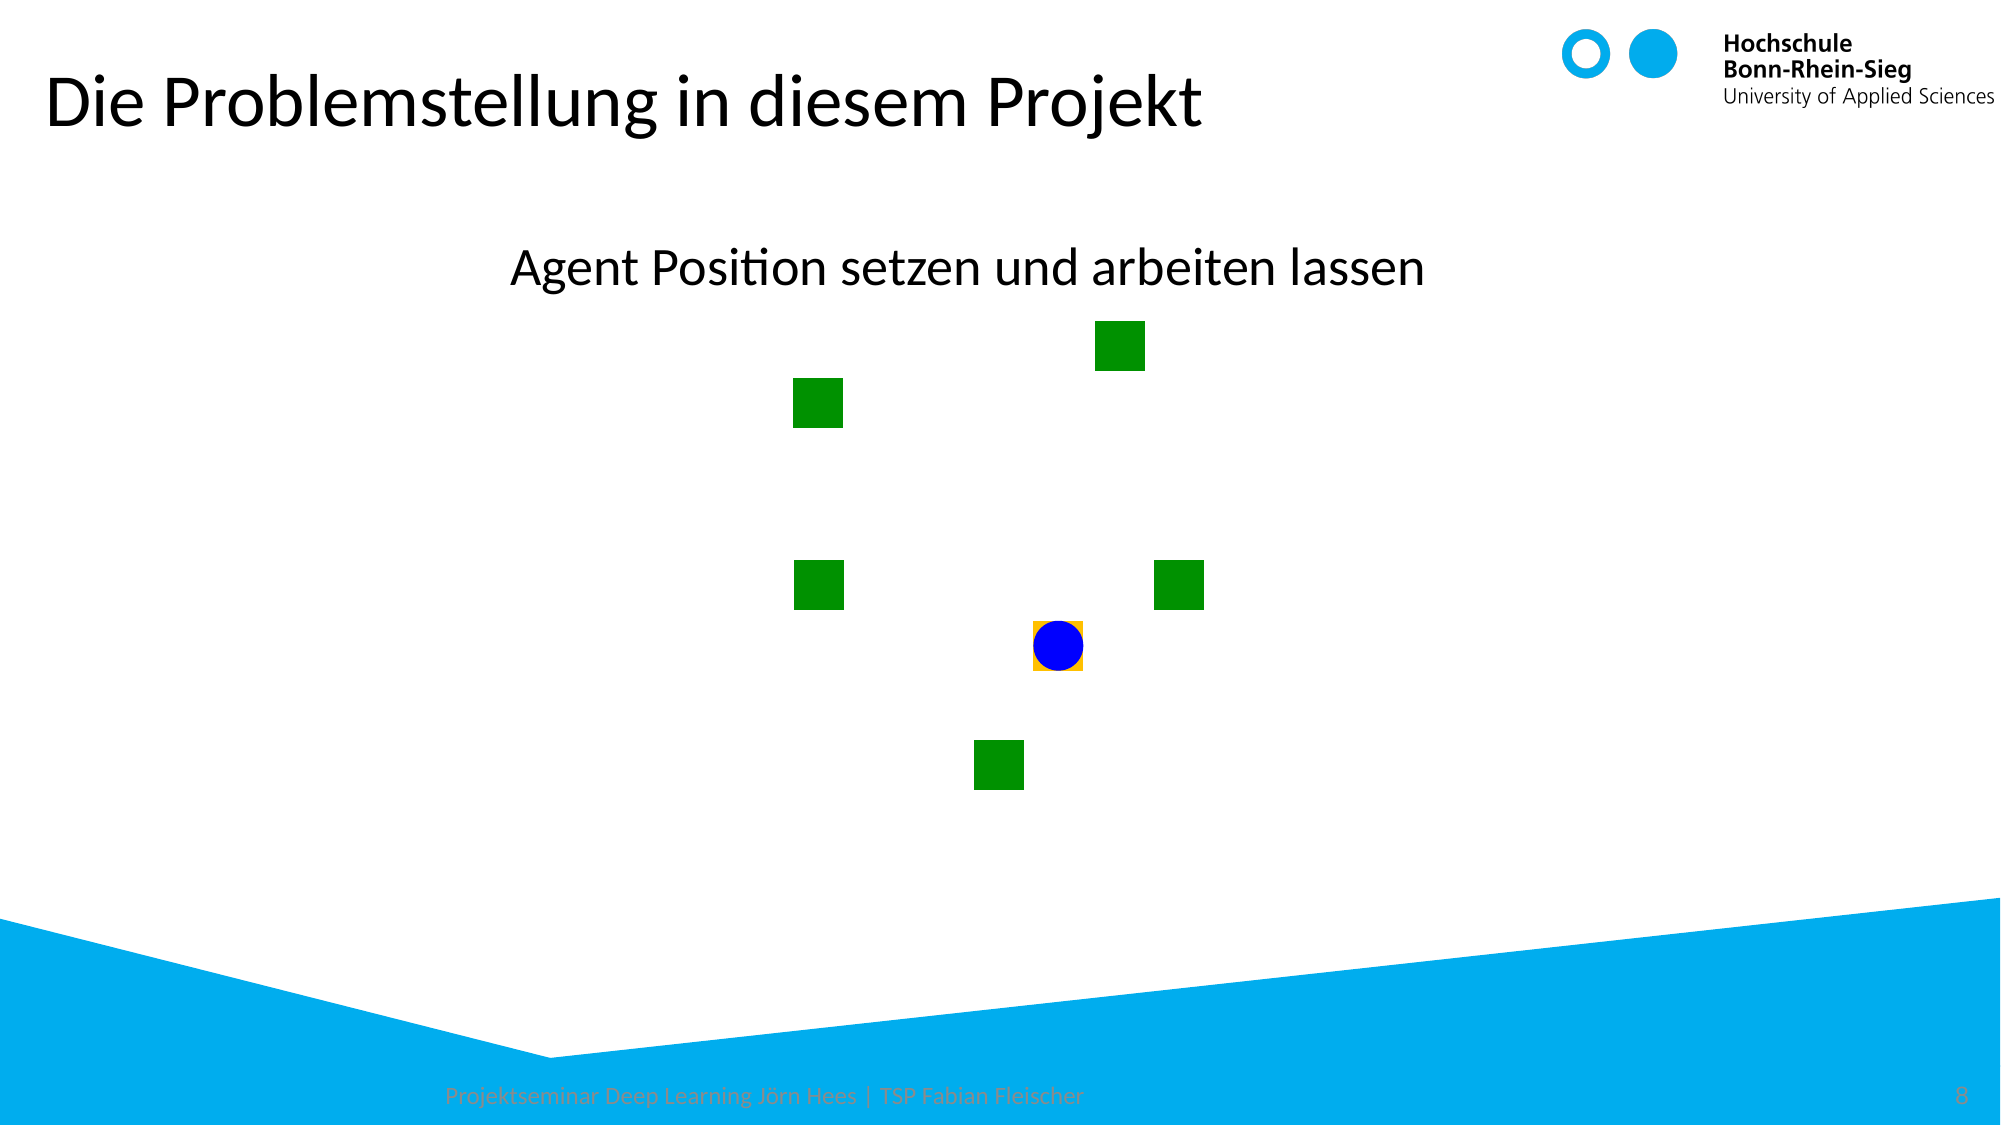

Die Problemstellung in diesem Projekt
Agent Position setzen und arbeiten lassen
|  |  |  |  |  |  |  |  |
| --- | --- | --- | --- | --- | --- | --- | --- |
|  |  |  |  |  |  |  |  |
|  |  |  |  |  |  |  |  |
|  |  |  |  |  |  |  |  |
|  |  |  |  |  |  |  |  |
|  |  |  |  |  |  |  |  |
|  |  |  |  |  |  |  |  |
|  |  |  |  |  |  |  |  |

Projektseminar Deep Learning Jörn Hees | TSP Fabian Fleischer
8